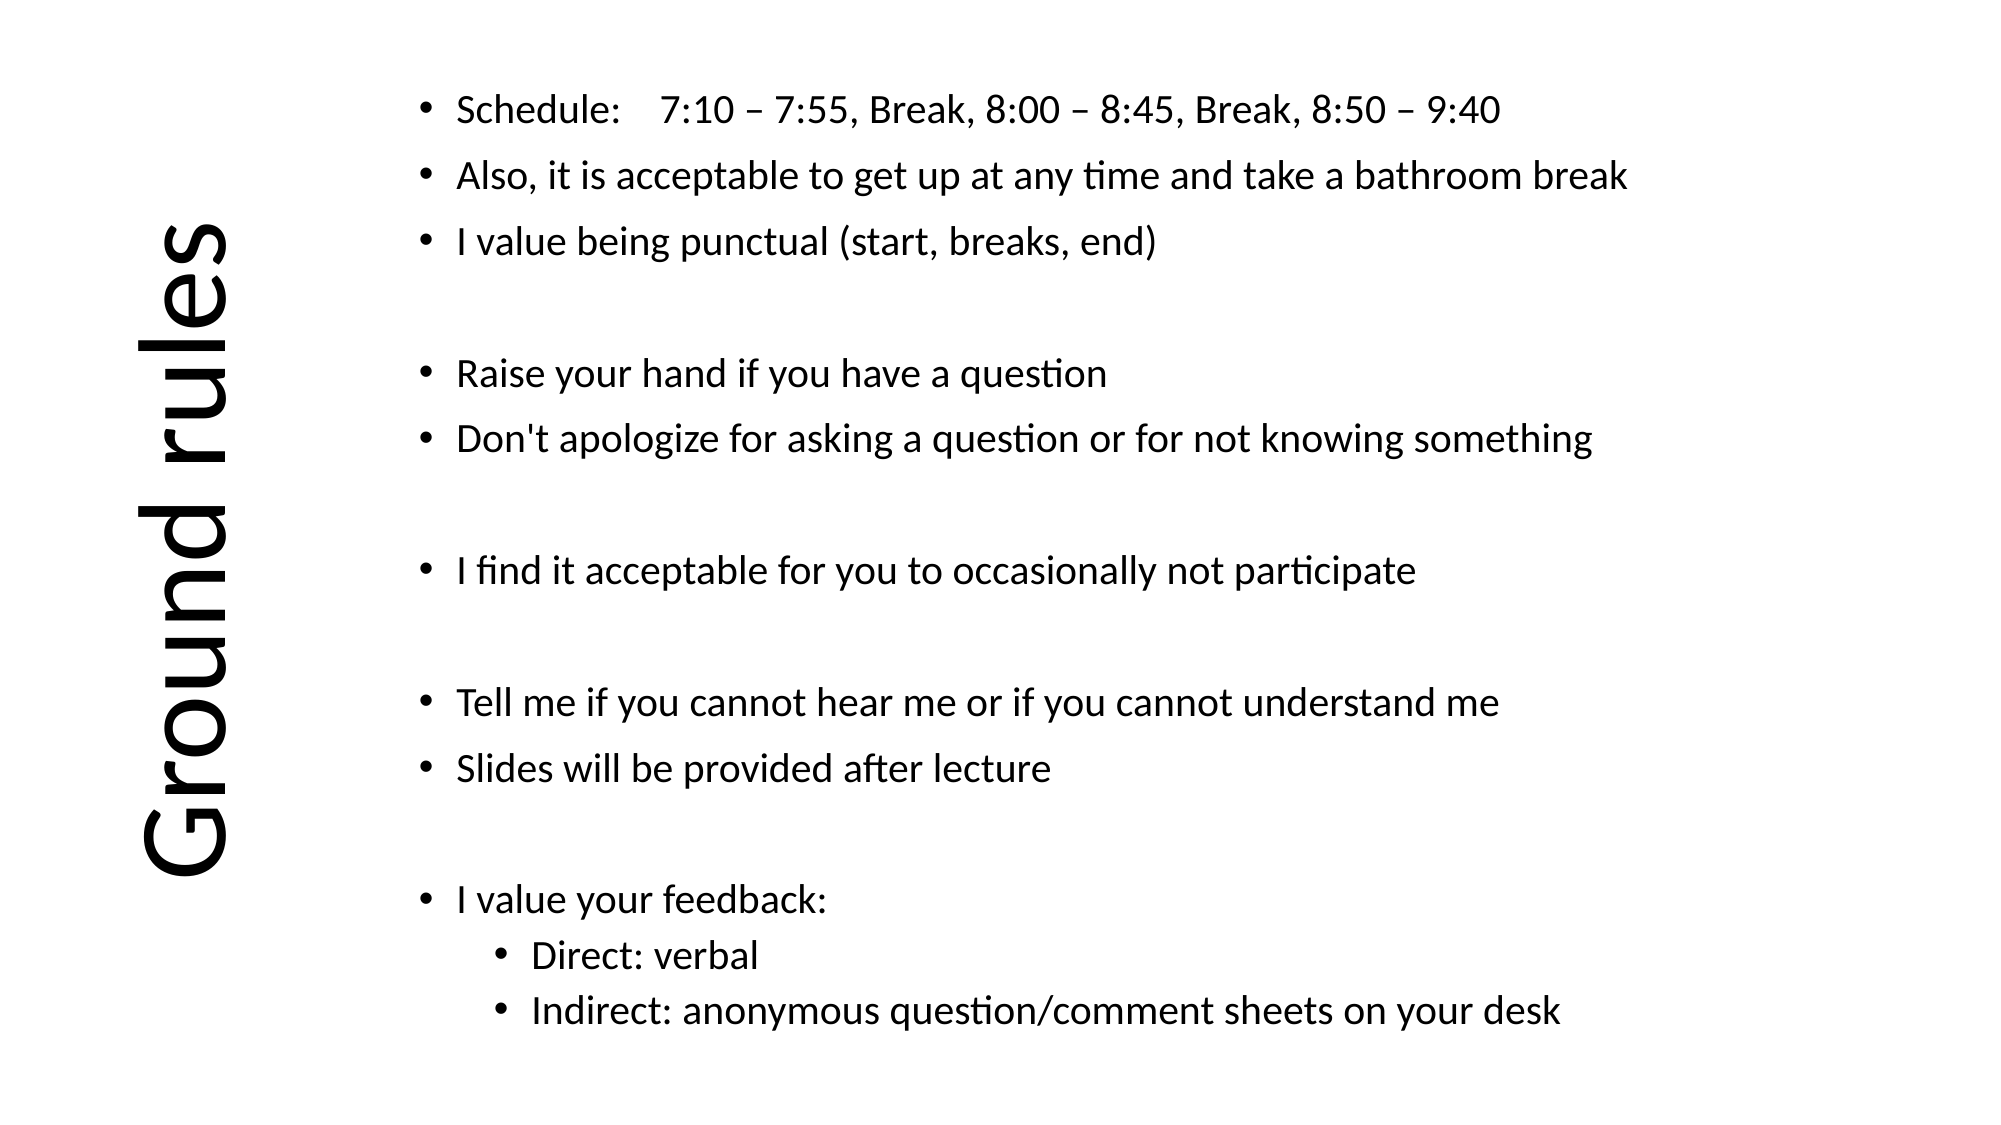

Schedule:    7:10 – 7:55, Break, 8:00 – 8:45, Break, 8:50 – 9:40
Also, it is acceptable to get up at any time and take a bathroom break
I value being punctual (start, breaks, end)

Raise your hand if you have a question
Don't apologize for asking a question or for not knowing something

I find it acceptable for you to occasionally not participate

Tell me if you cannot hear me or if you cannot understand me
Slides will be provided after lecture

I value your feedback:
Direct: verbal
Indirect: anonymous question/comment sheets on your desk

# Ground rules